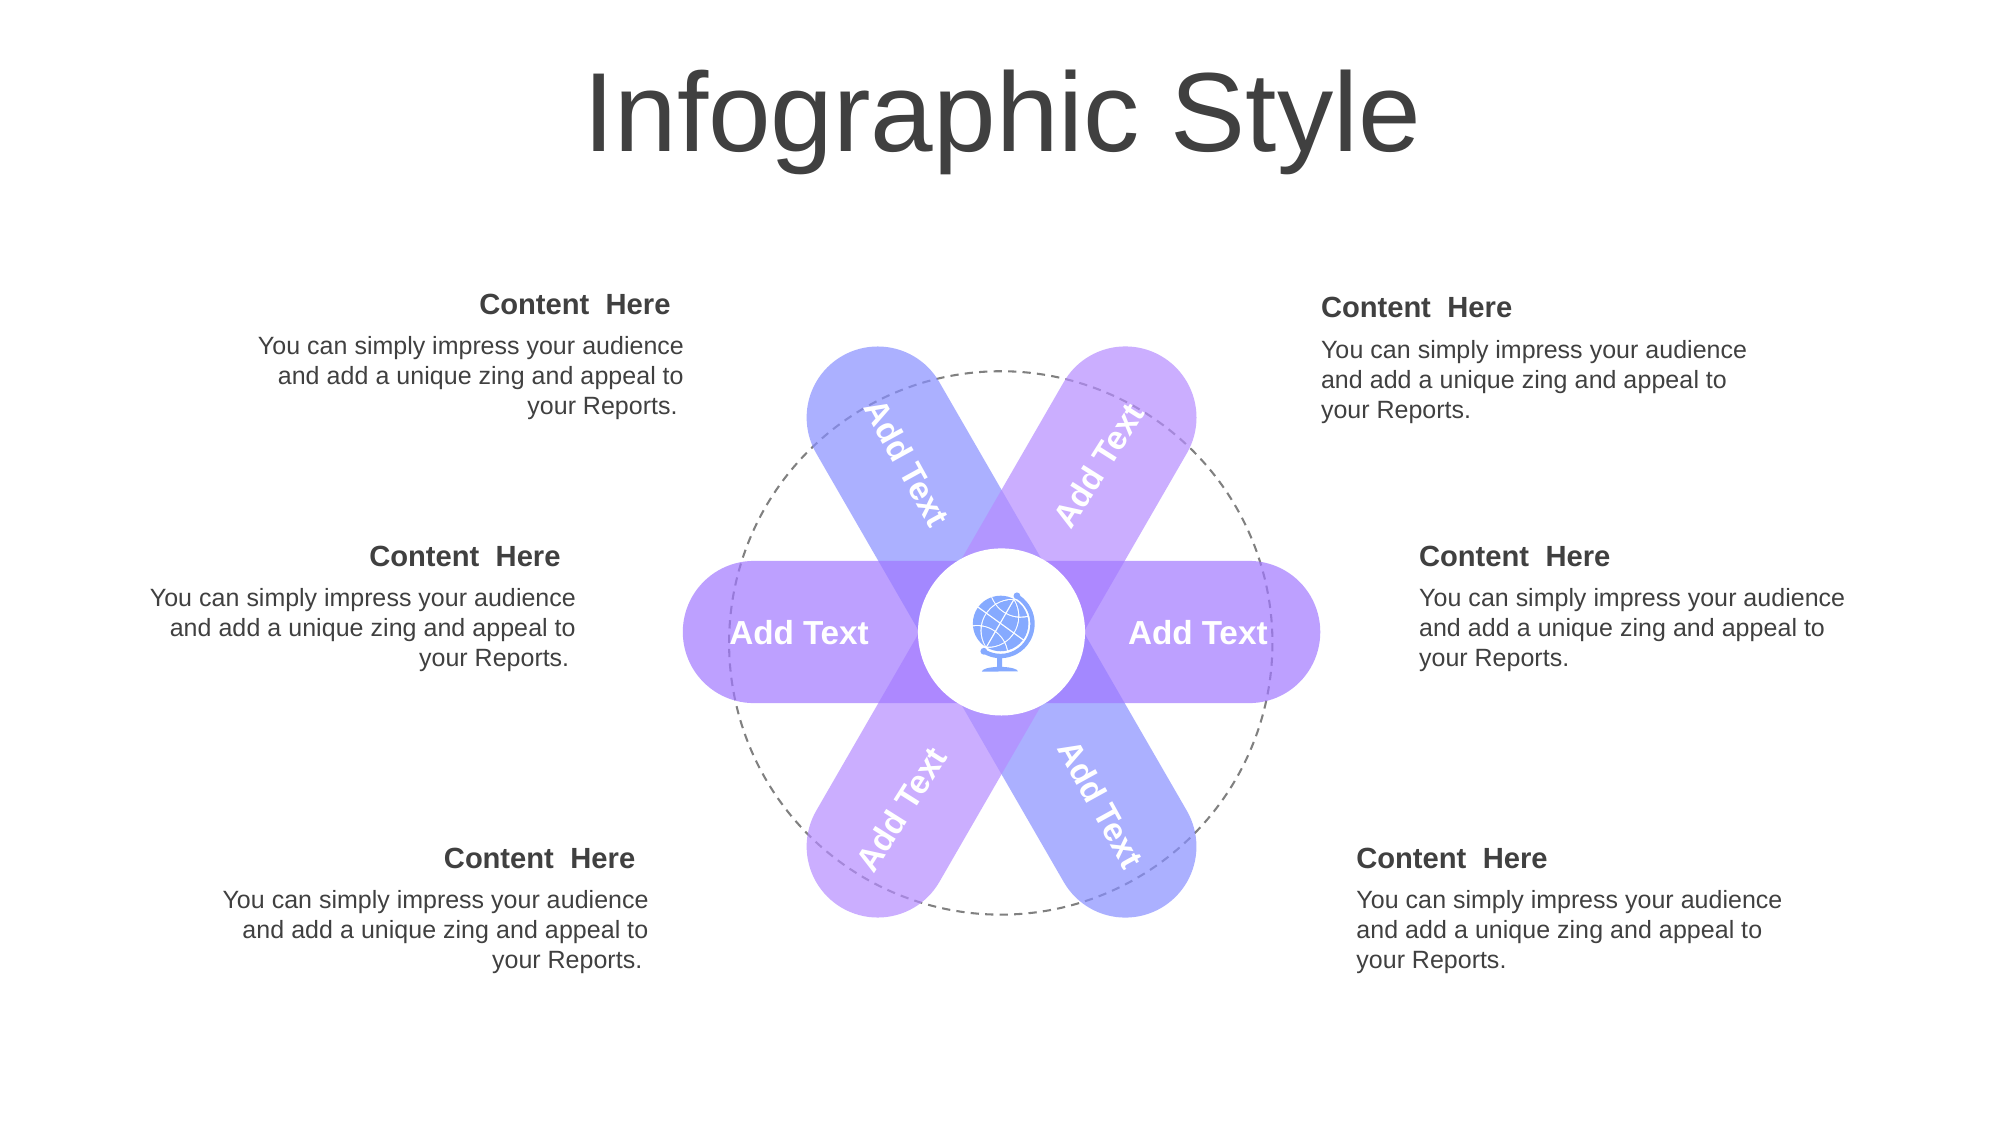

Infographic Style
Content  Here
You can simply impress your audience and add a unique zing and appeal to your Reports.
Content  Here
You can simply impress your audience and add a unique zing and appeal to your Reports.

Add Text
Add Text
Content  Here
You can simply impress your audience and add a unique zing and appeal to your Reports.
Content  Here
You can simply impress your audience and add a unique zing and appeal to your Reports.

Add Text
Add Text
Add Text
Add Text
Content  Here
You can simply impress your audience and add a unique zing and appeal to your Reports.
Content  Here
You can simply impress your audience and add a unique zing and appeal to your Reports.